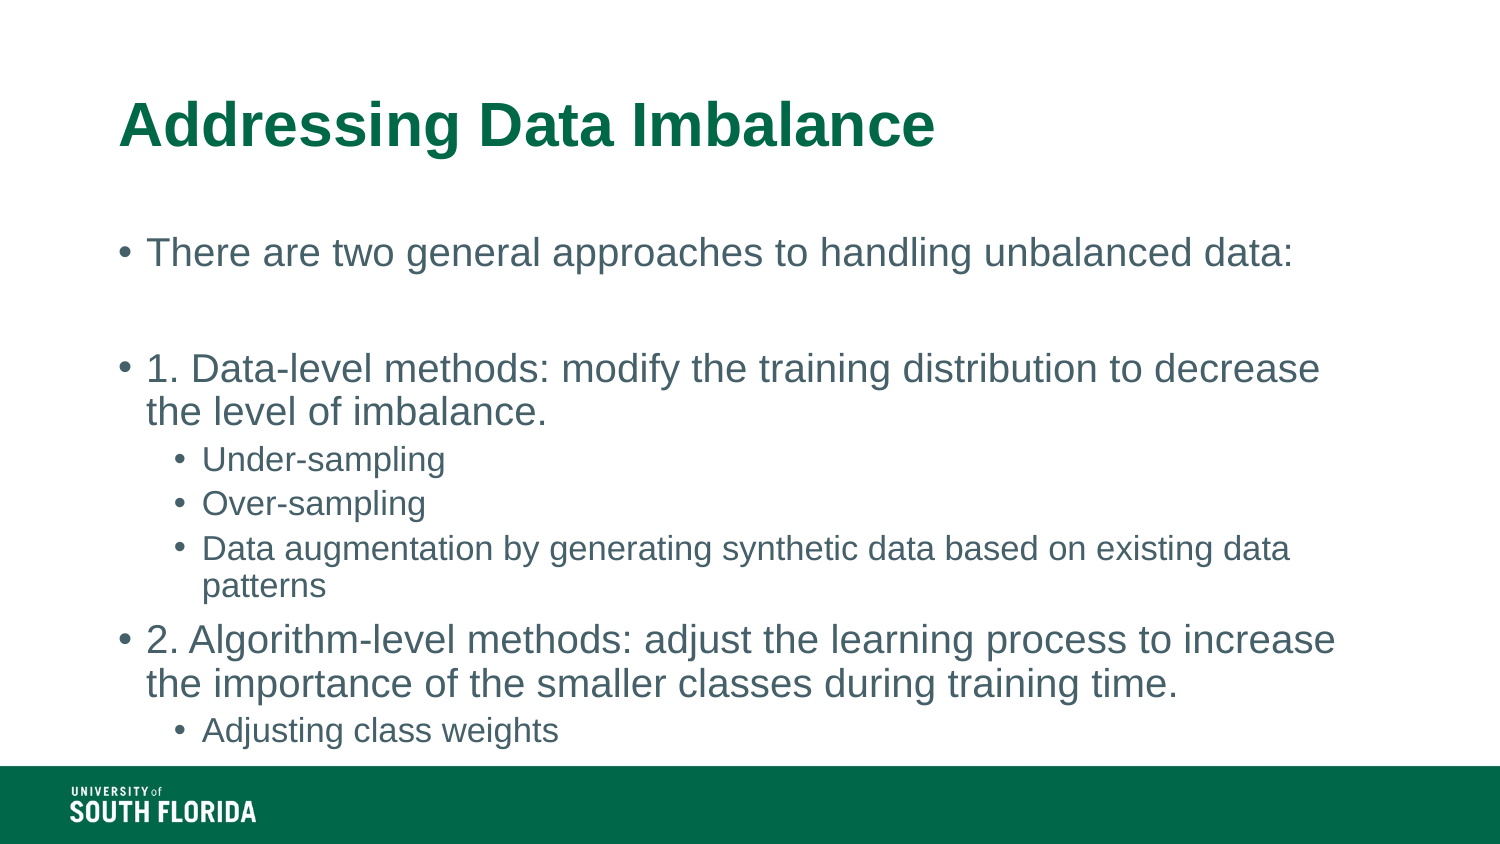

# Addressing Data Imbalance
There are two general approaches to handling unbalanced data:

1. Data-level methods: modify the training distribution to decrease the level of imbalance.
Under-sampling
Over-sampling
Data augmentation by generating synthetic data based on existing data patterns
2. Algorithm-level methods: adjust the learning process to increase the importance of the smaller classes during training time.
Adjusting class weights